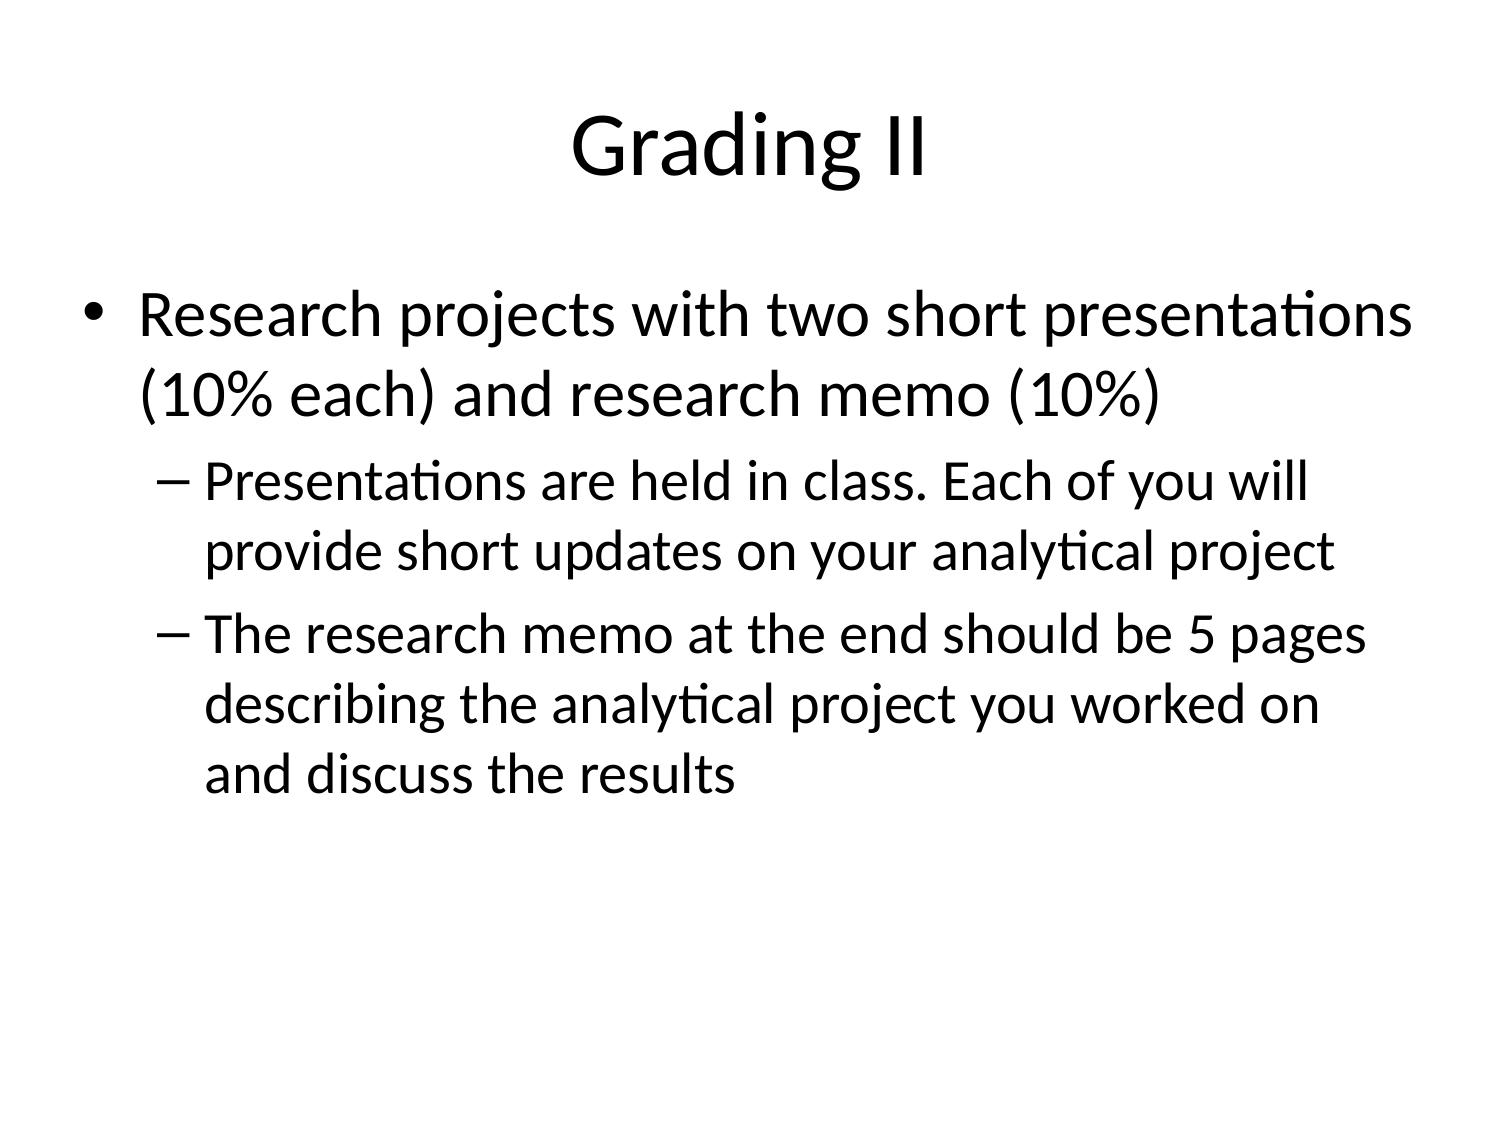

# Grading II
Research projects with two short presentations (10% each) and research memo (10%)
Presentations are held in class. Each of you will provide short updates on your analytical project
The research memo at the end should be 5 pages describing the analytical project you worked on and discuss the results